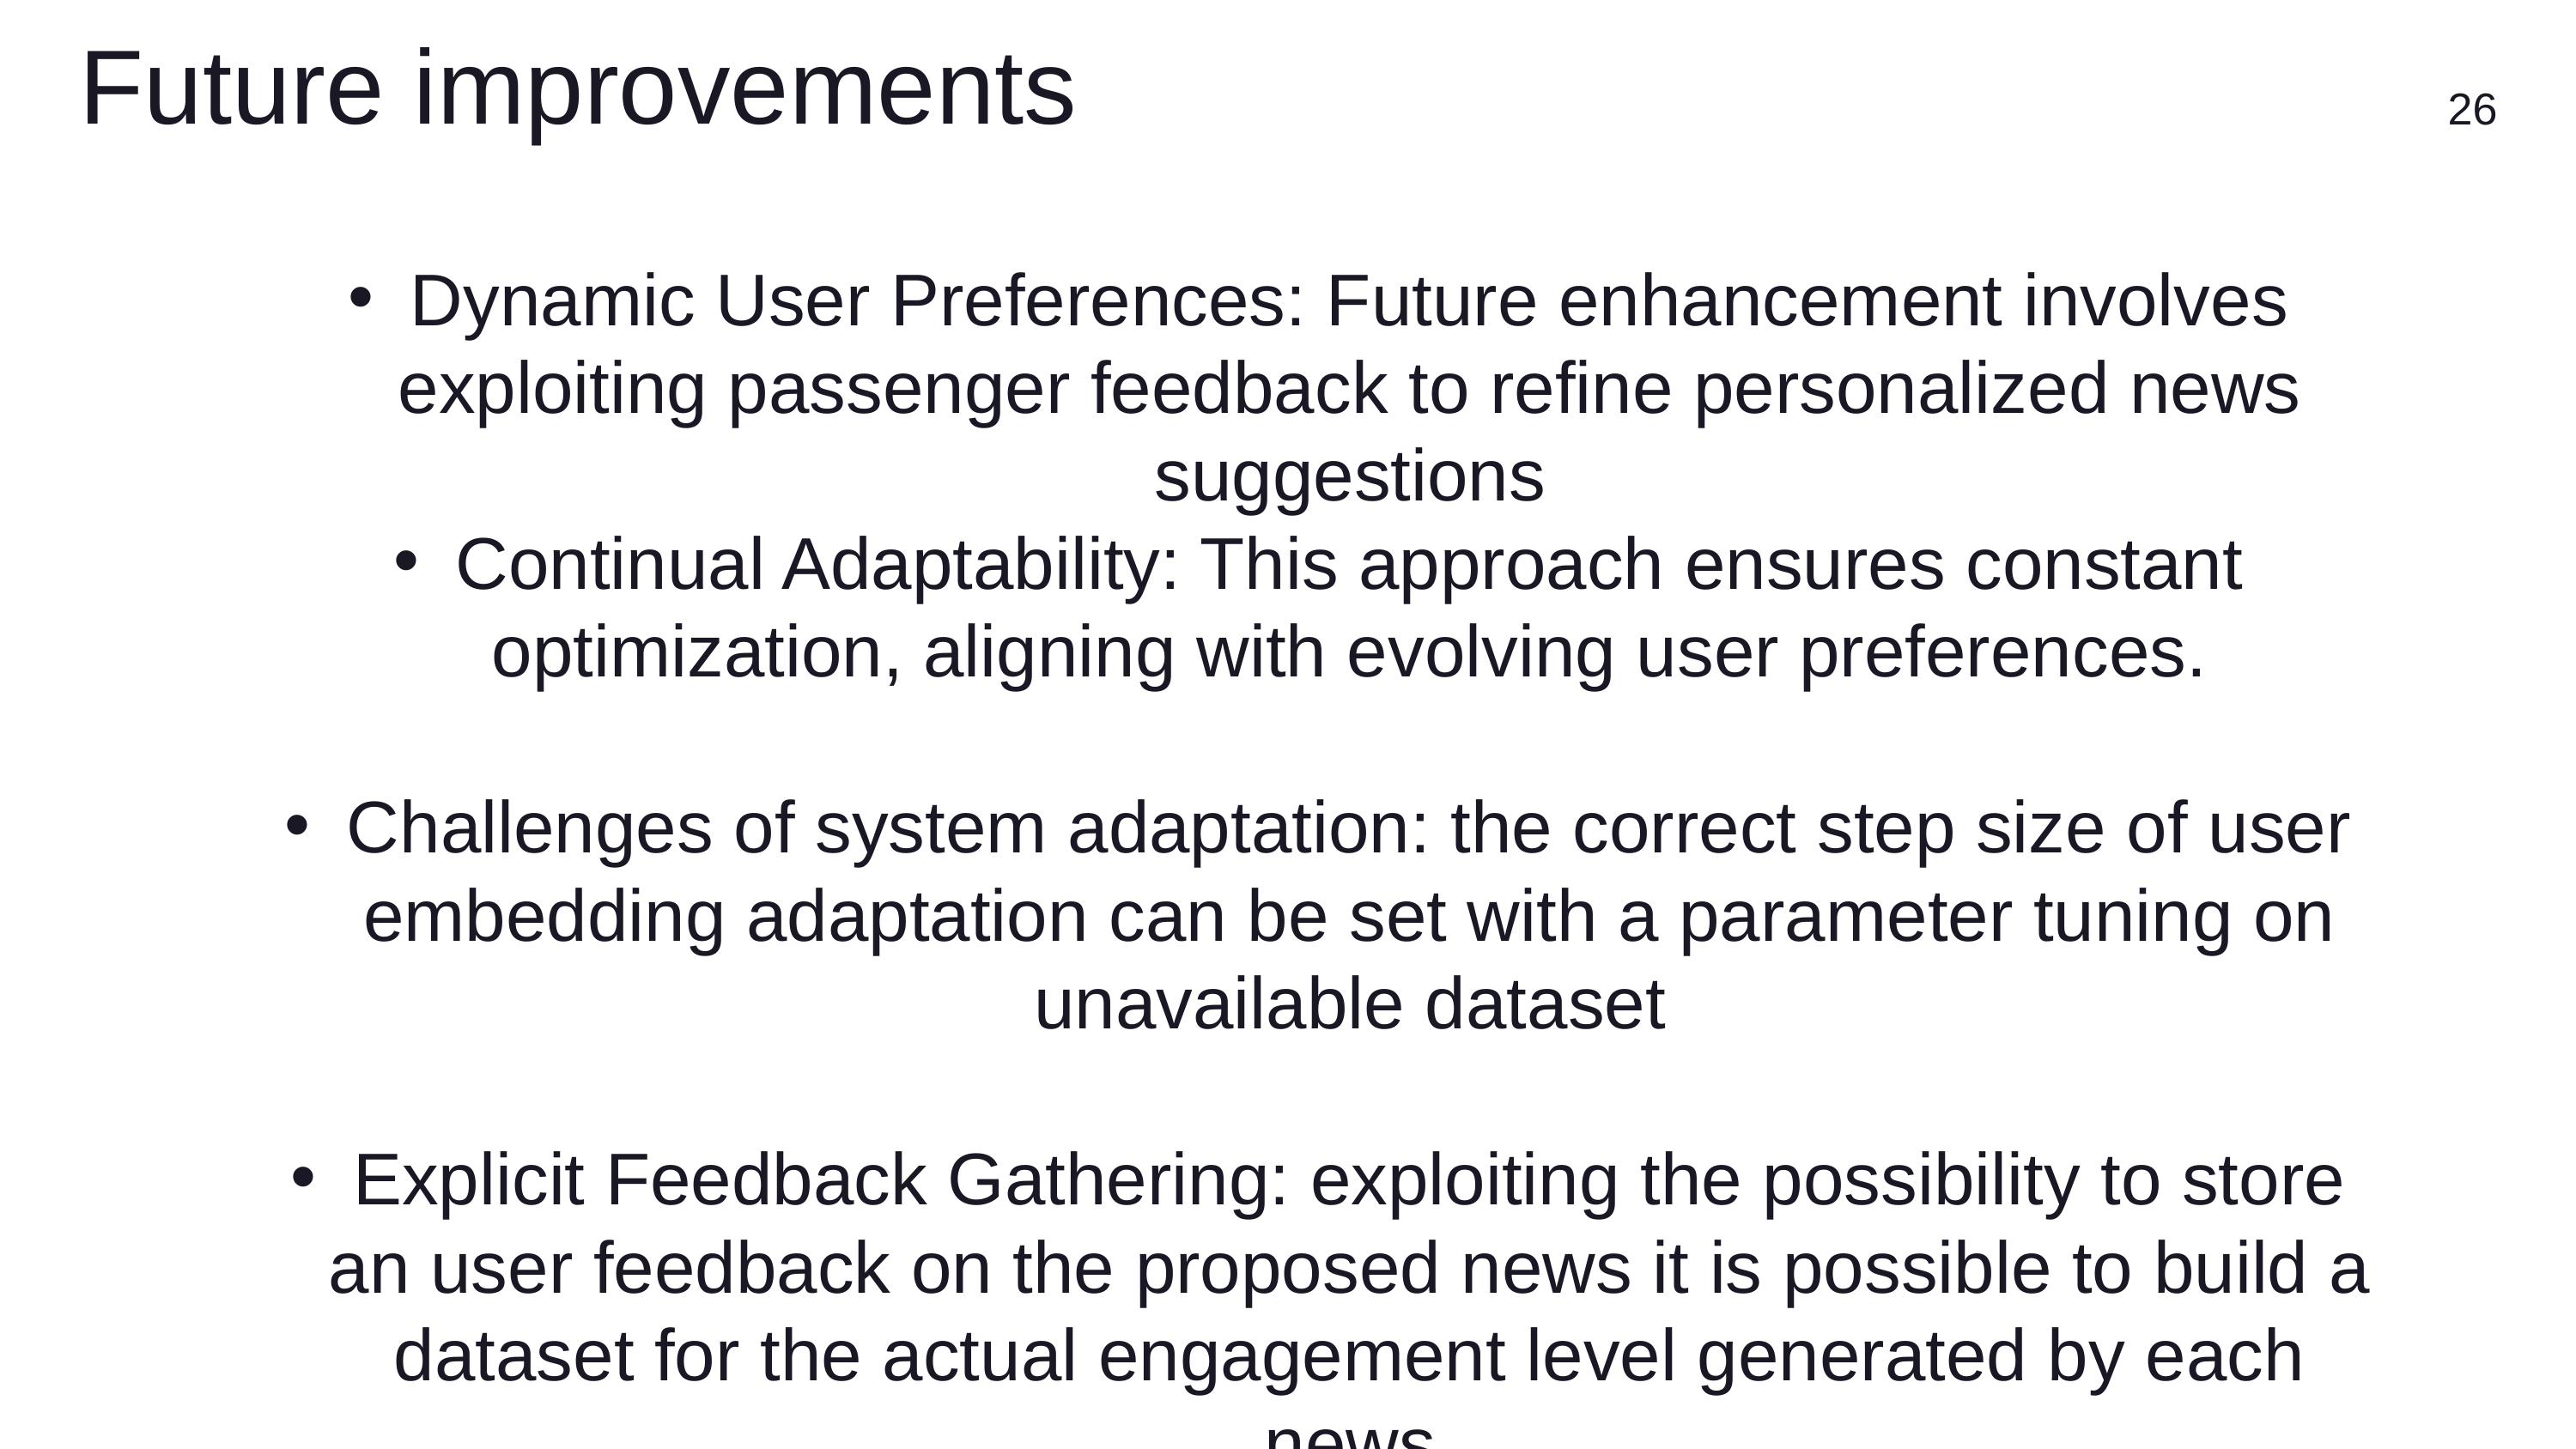

Future improvements
26
Dynamic User Preferences: Future enhancement involves exploiting passenger feedback to refine personalized news suggestions
Continual Adaptability: This approach ensures constant optimization, aligning with evolving user preferences.

Challenges of system adaptation: the correct step size of user embedding adaptation can be set with a parameter tuning on unavailable dataset

Explicit Feedback Gathering: exploiting the possibility to store an user feedback on the proposed news it is possible to build a dataset for the actual engagement level generated by each news